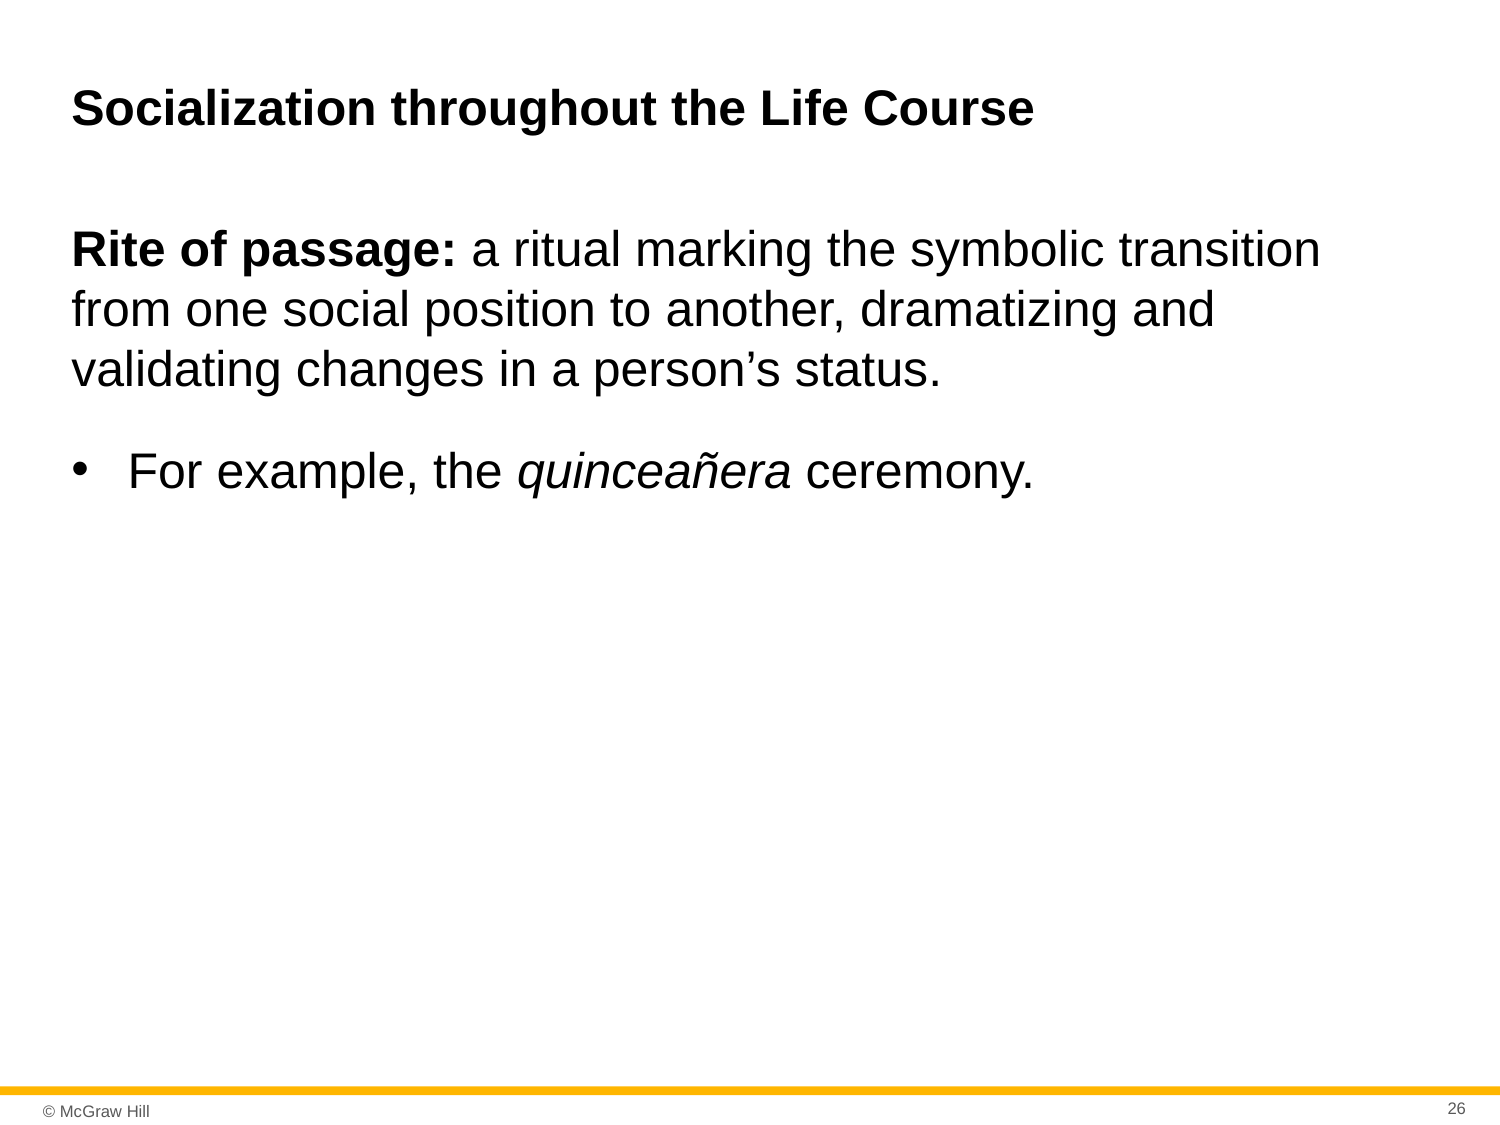

# Socialization throughout the Life Course
Rite of passage: a ritual marking the symbolic transition from one social position to another, dramatizing and validating changes in a person’s status.
For example, the quinceañera ceremony.